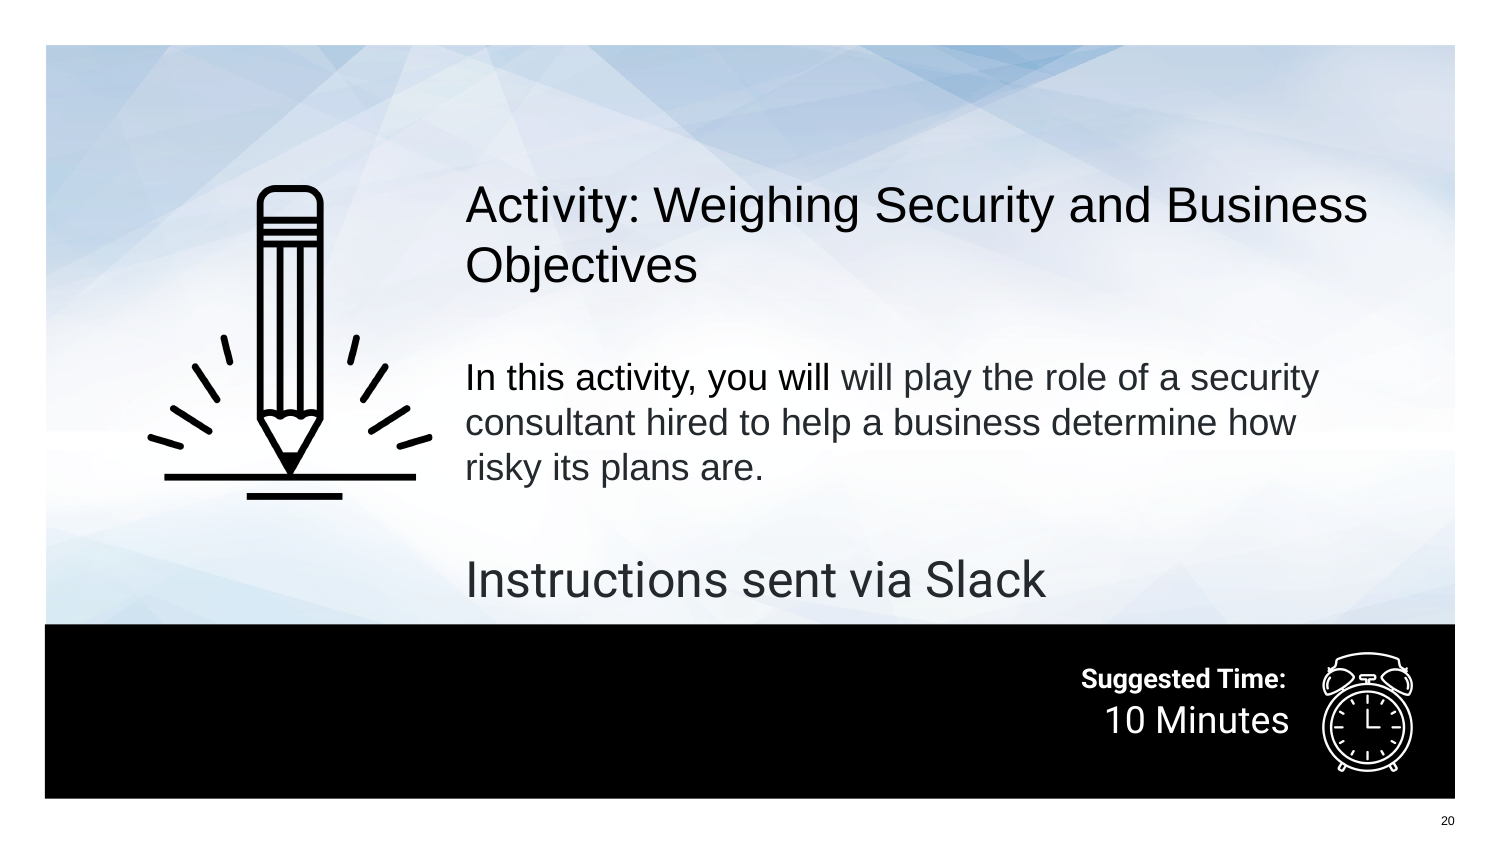

Activity: Weighing Security and Business Objectives

In this activity, you will will play the role of a security consultant hired to help a business determine how risky its plans are.
Instructions sent via Slack
# 10 Minutes

20